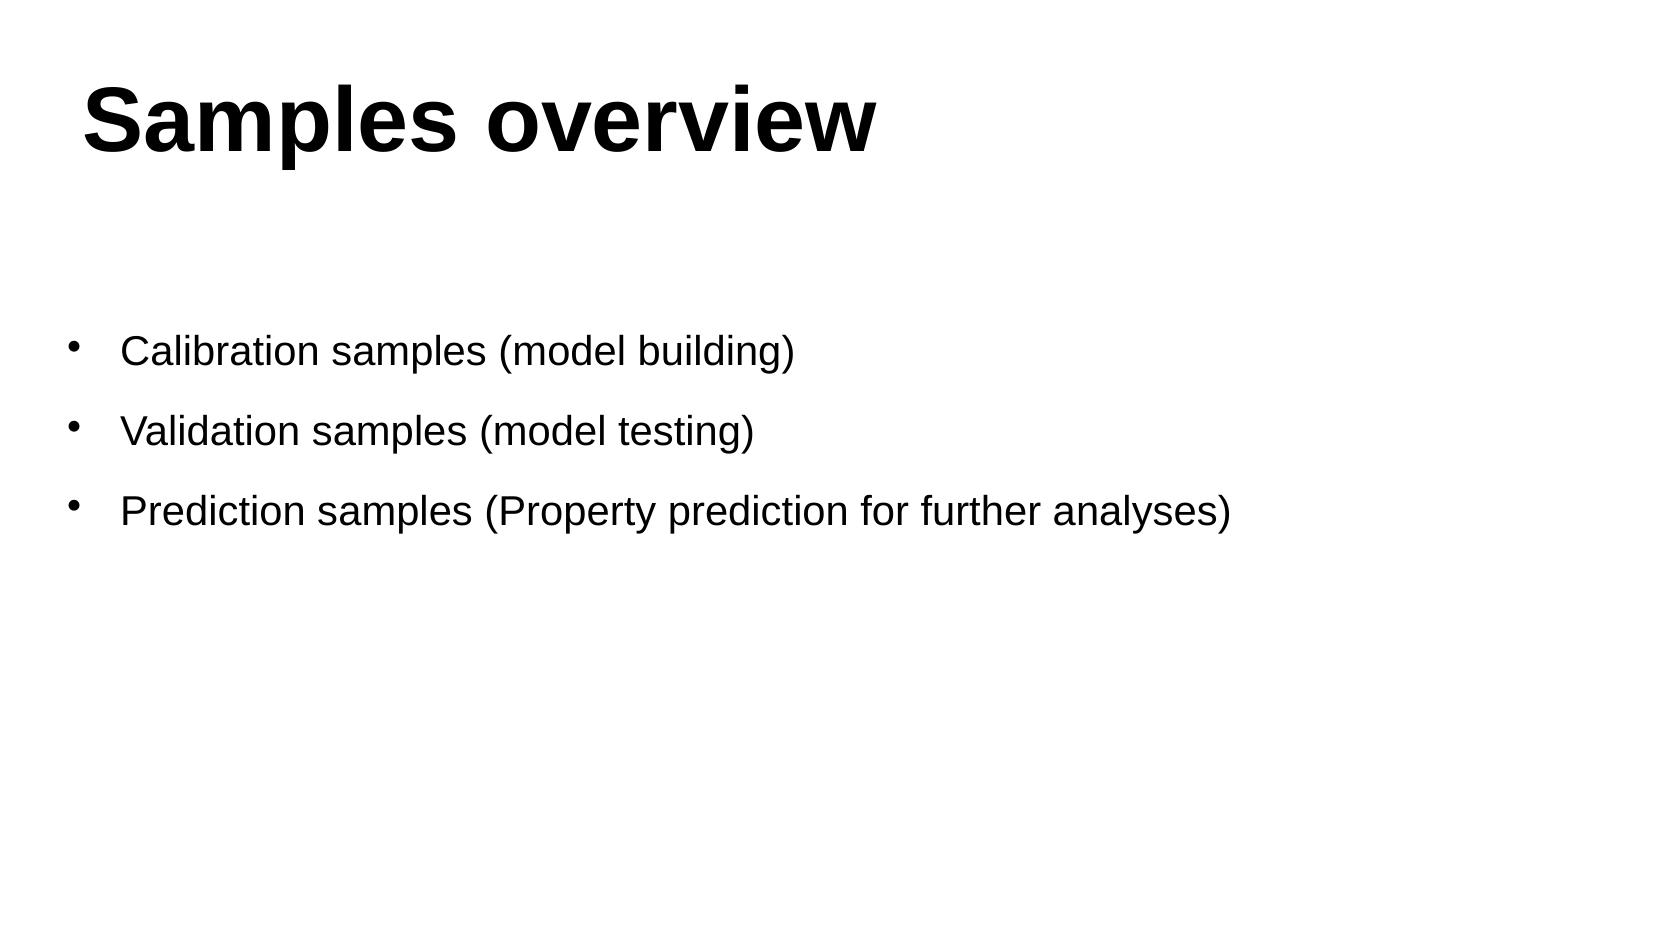

# Samples overview
Calibration samples (model building)
Validation samples (model testing)
Prediction samples (Property prediction for further analyses)